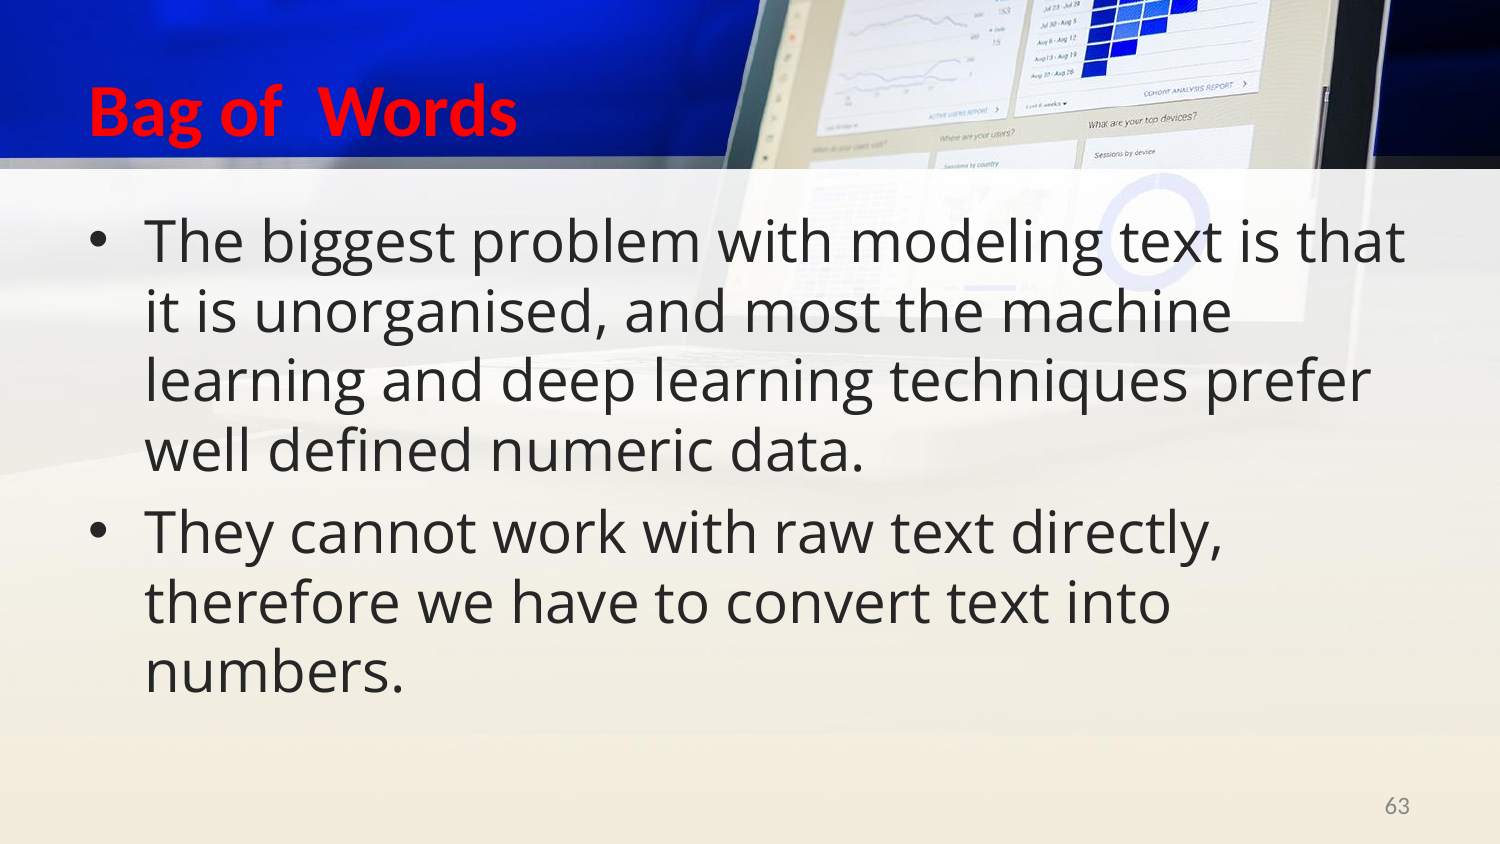

# Bag of  Words
The biggest problem with modeling text is that it is unorganised, and most the machine learning and deep learning techniques prefer well defined numeric data.
They cannot work with raw text directly, therefore we have to convert text into numbers.
63